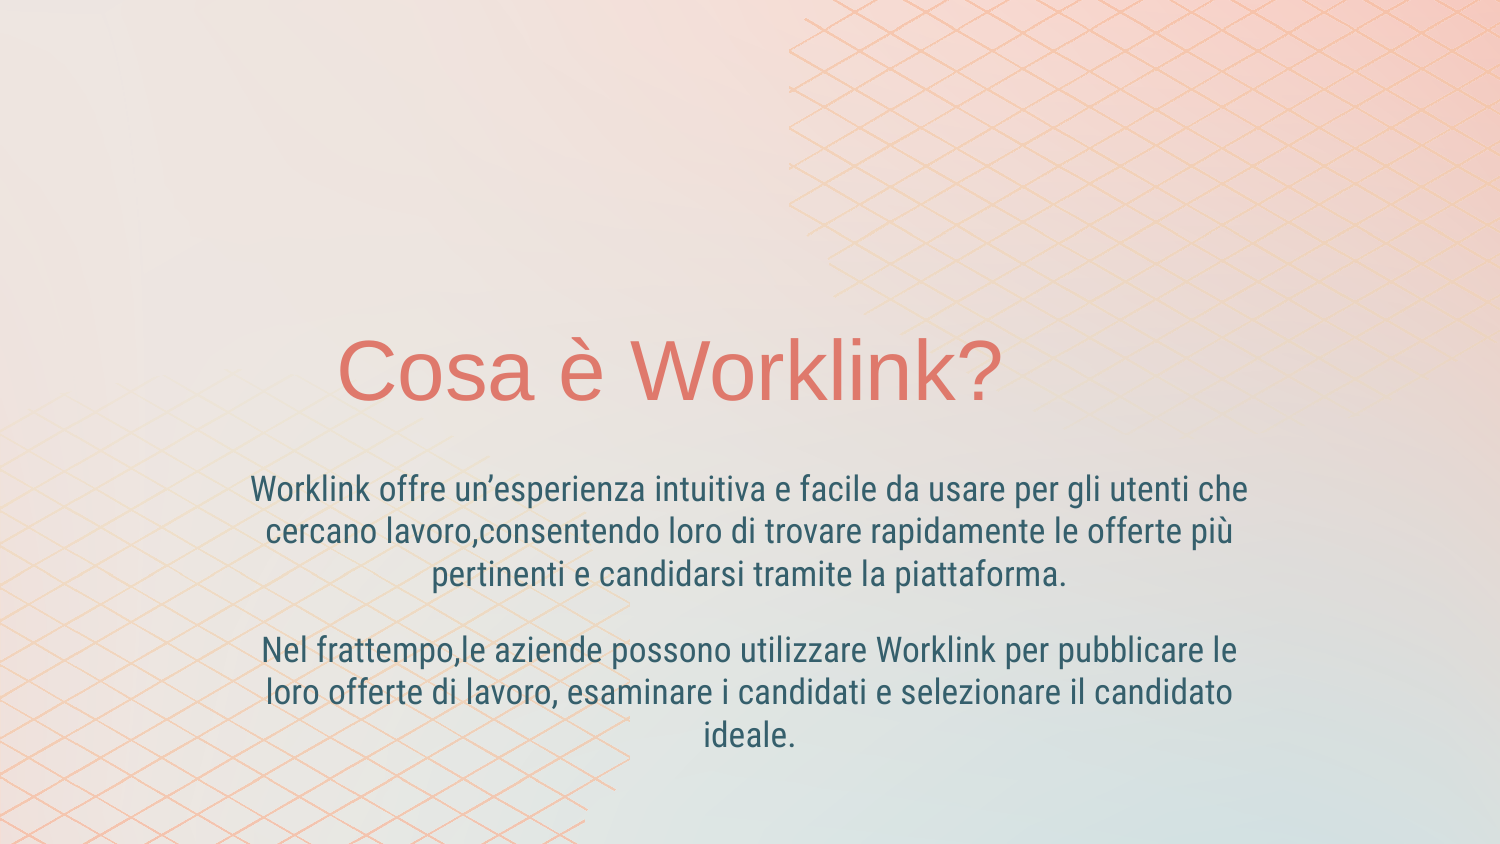

# Cosa è Worklink?
Worklink offre un’esperienza intuitiva e facile da usare per gli utenti che cercano lavoro,consentendo loro di trovare rapidamente le offerte più pertinenti e candidarsi tramite la piattaforma.
Nel frattempo,le aziende possono utilizzare Worklink per pubblicare le loro offerte di lavoro, esaminare i candidati e selezionare il candidato ideale.